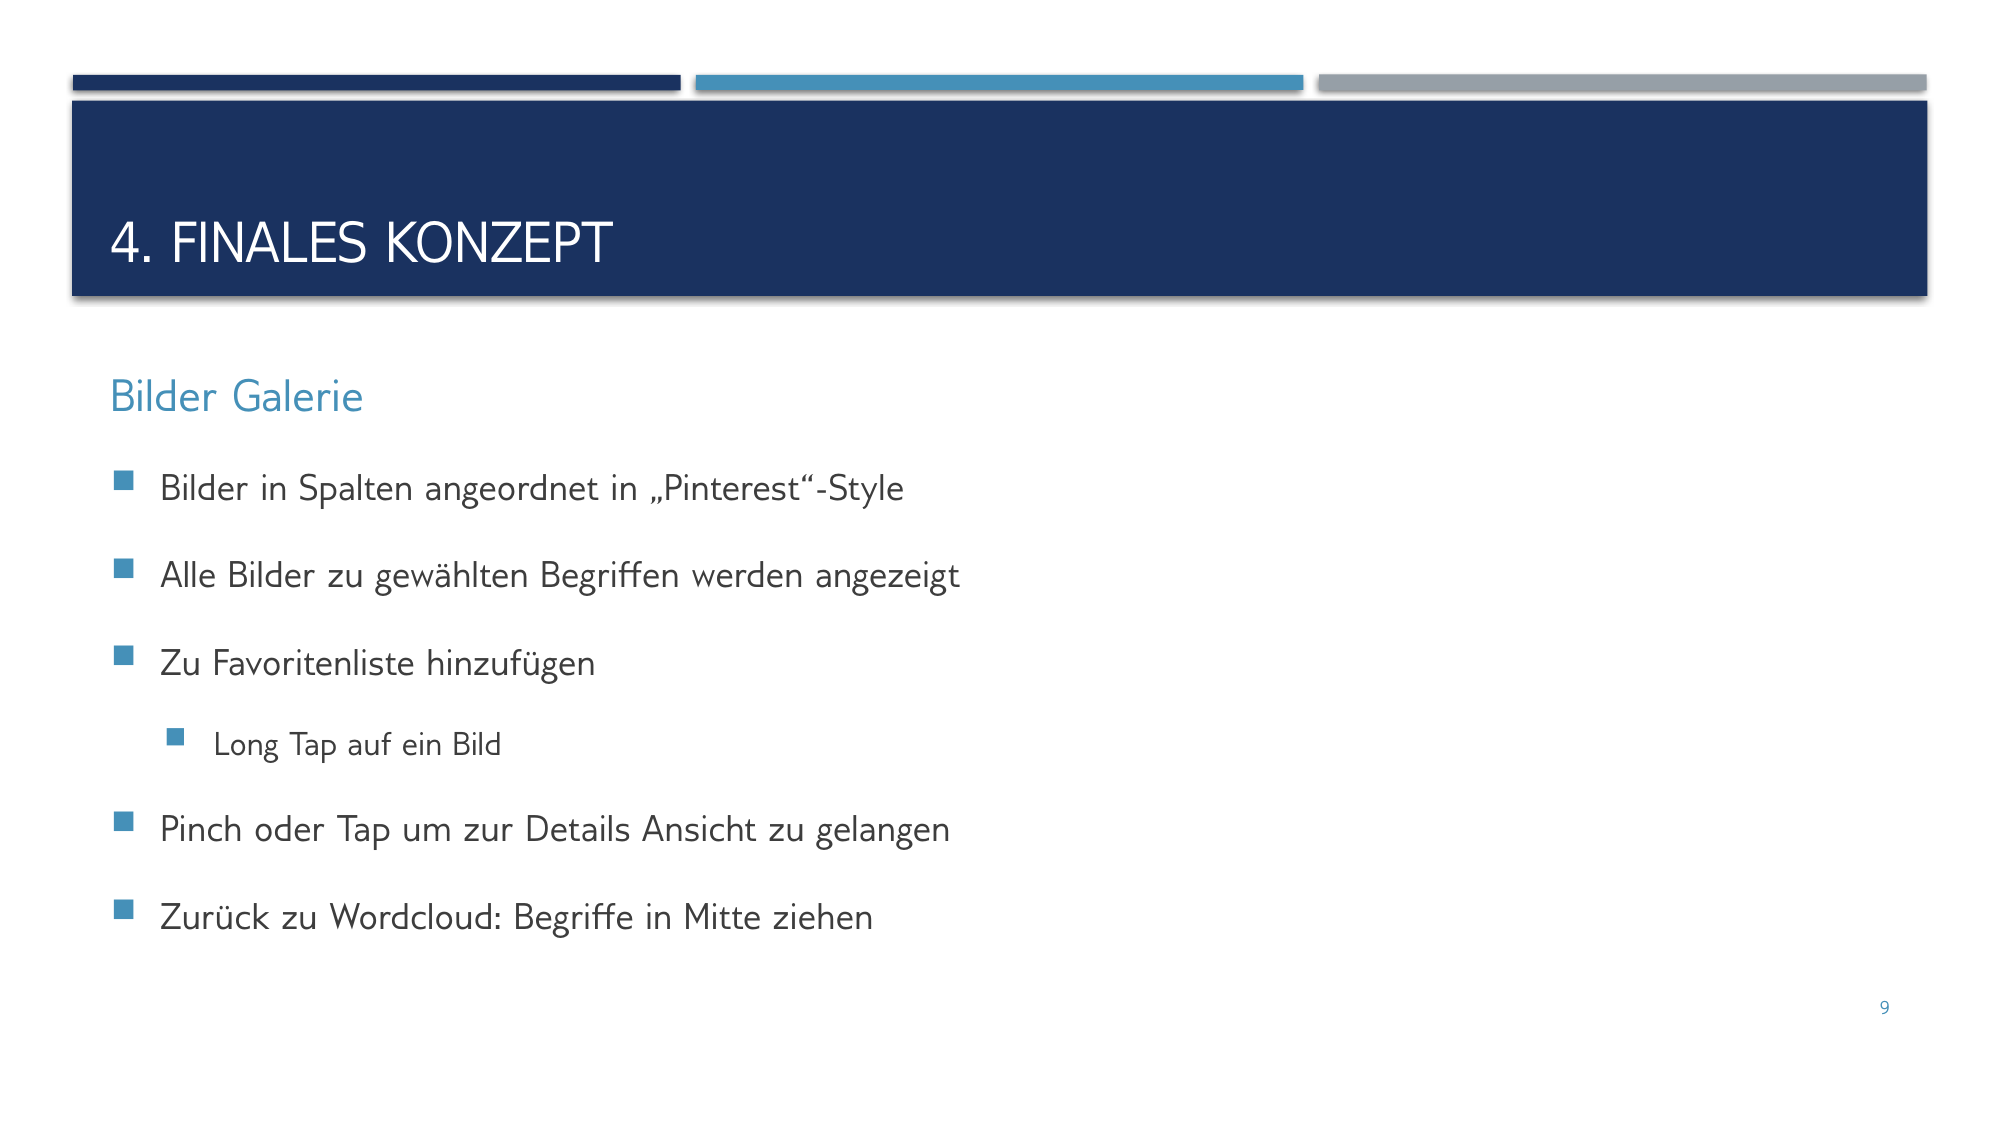

# 4. Finales Konzept
Bilder Galerie
Bilder in Spalten angeordnet in „Pinterest“-Style
Alle Bilder zu gewählten Begriffen werden angezeigt
Zu Favoritenliste hinzufügen
Long Tap auf ein Bild
Pinch oder Tap um zur Details Ansicht zu gelangen
Zurück zu Wordcloud: Begriffe in Mitte ziehen
9